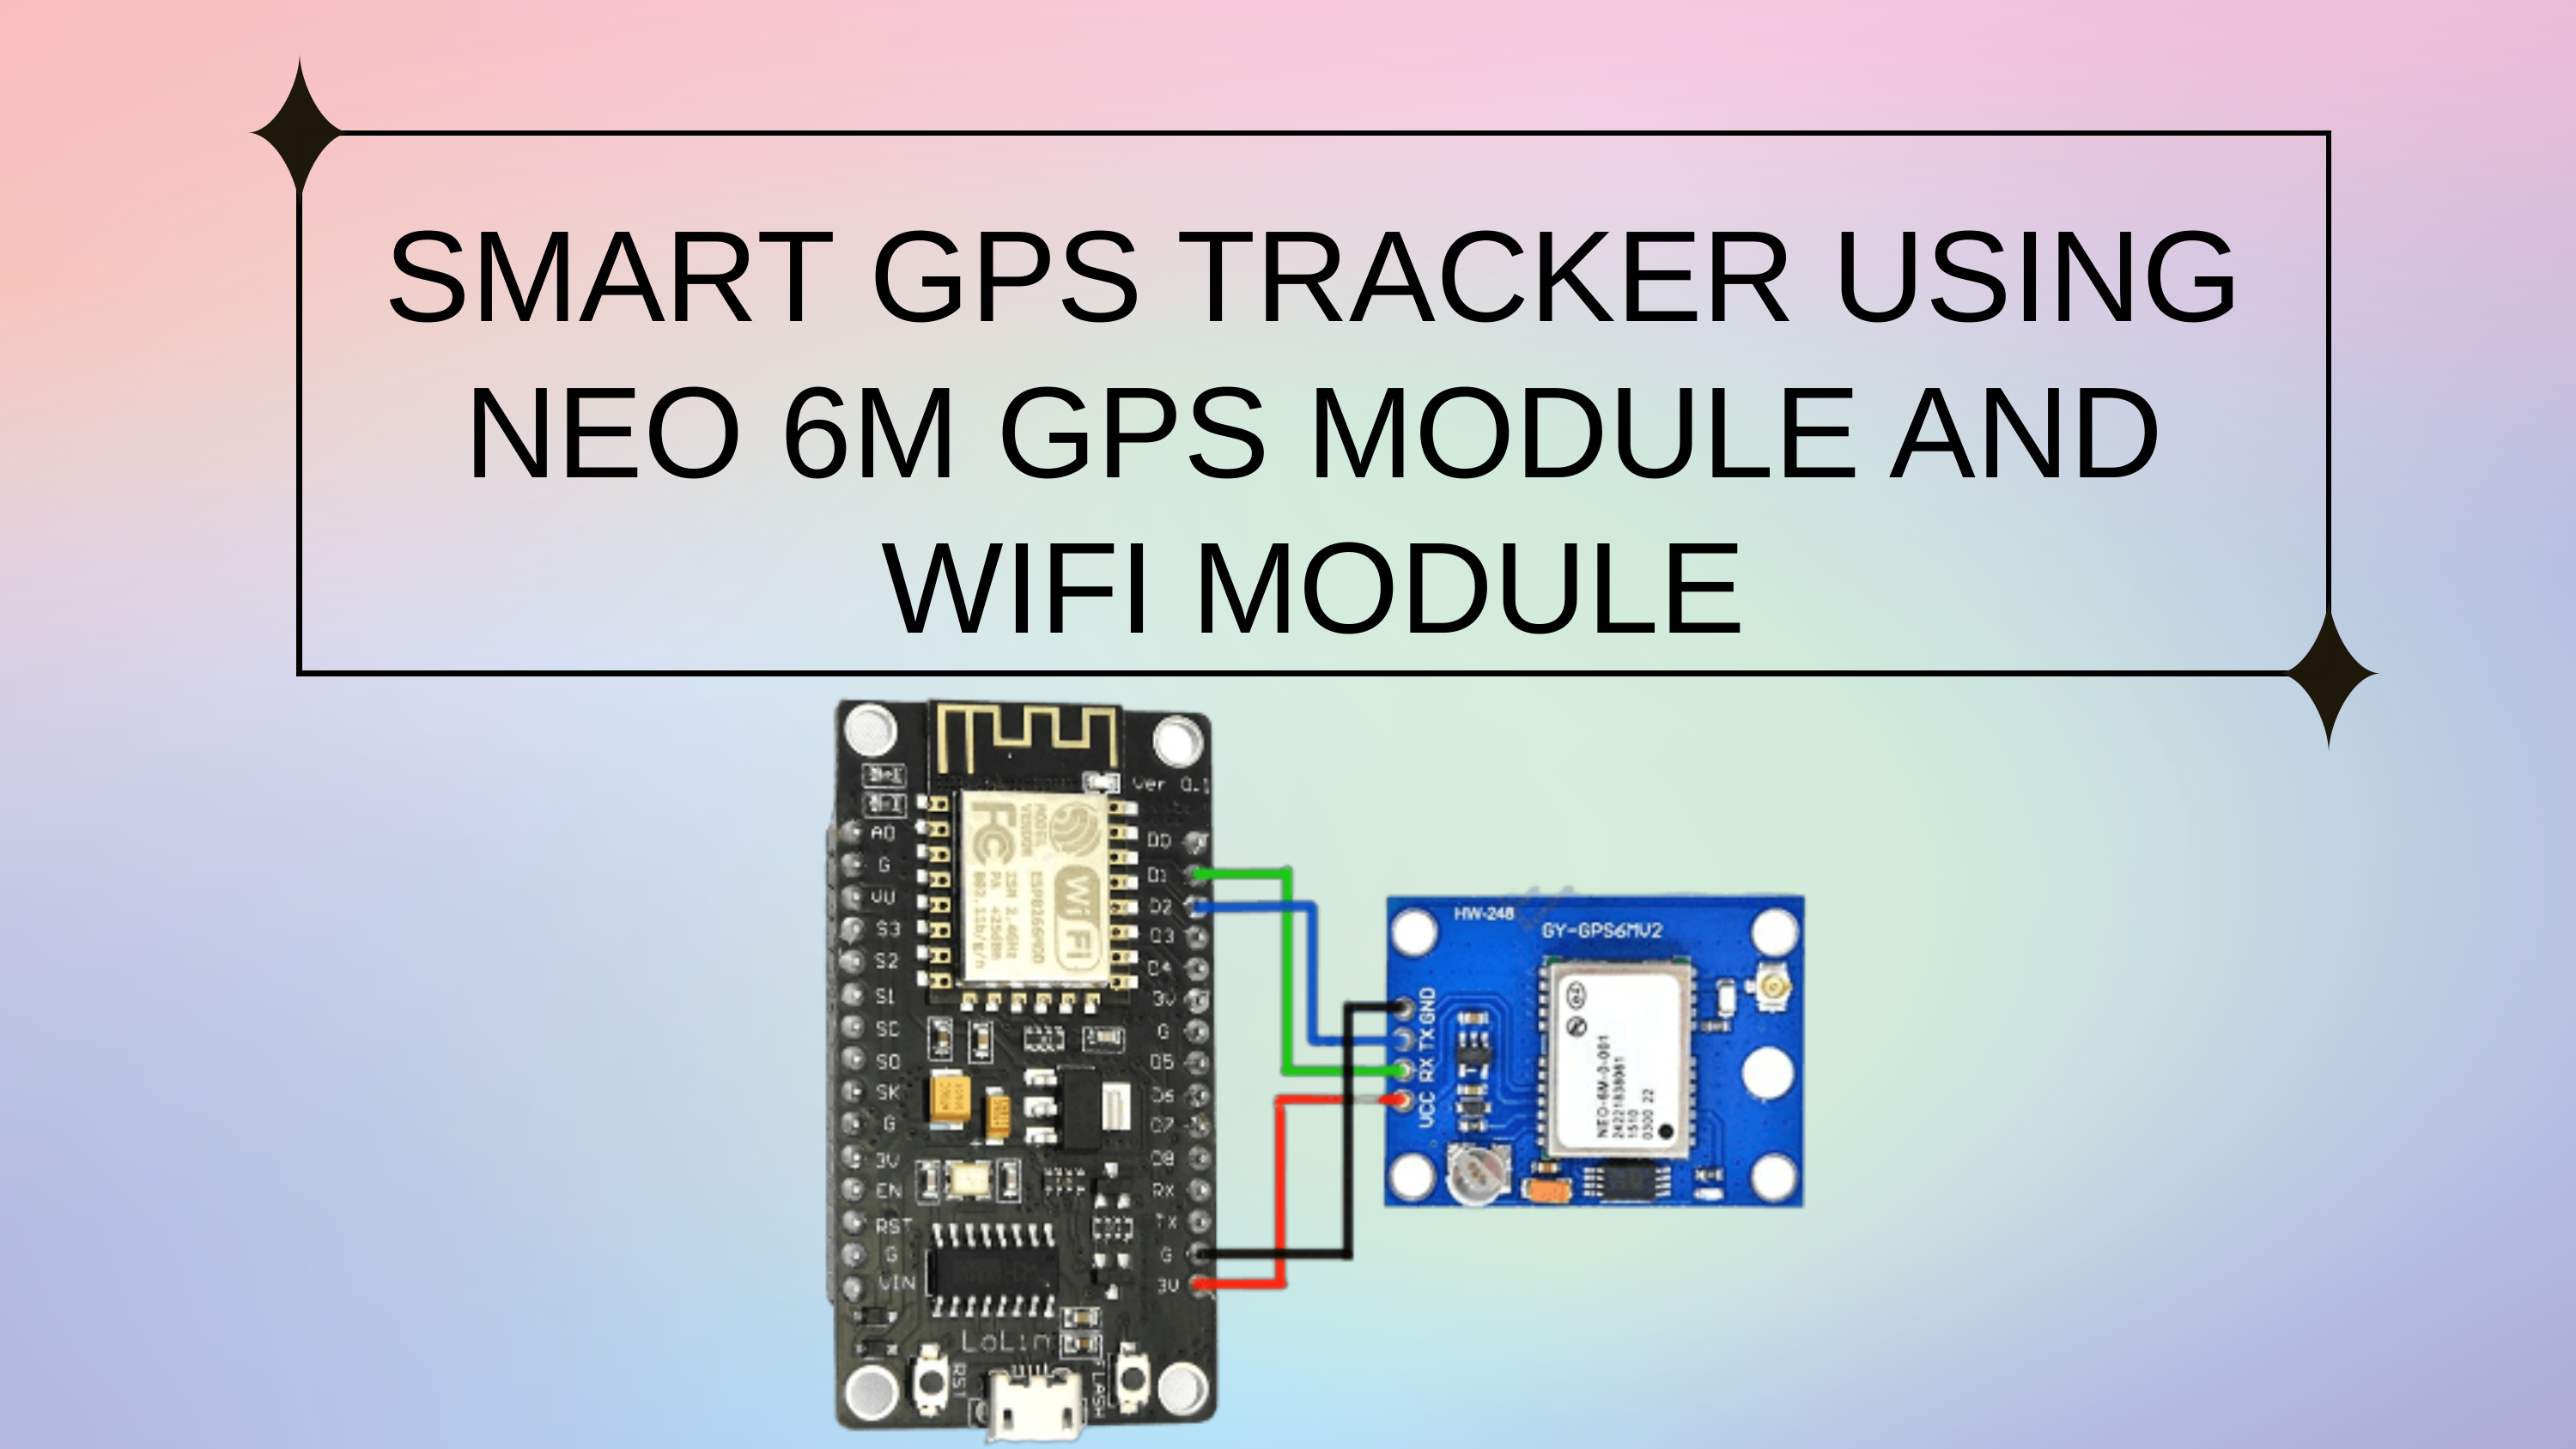

SMART GPS TRACKER USING NEO 6M GPS MODULE AND WIFI MODULE